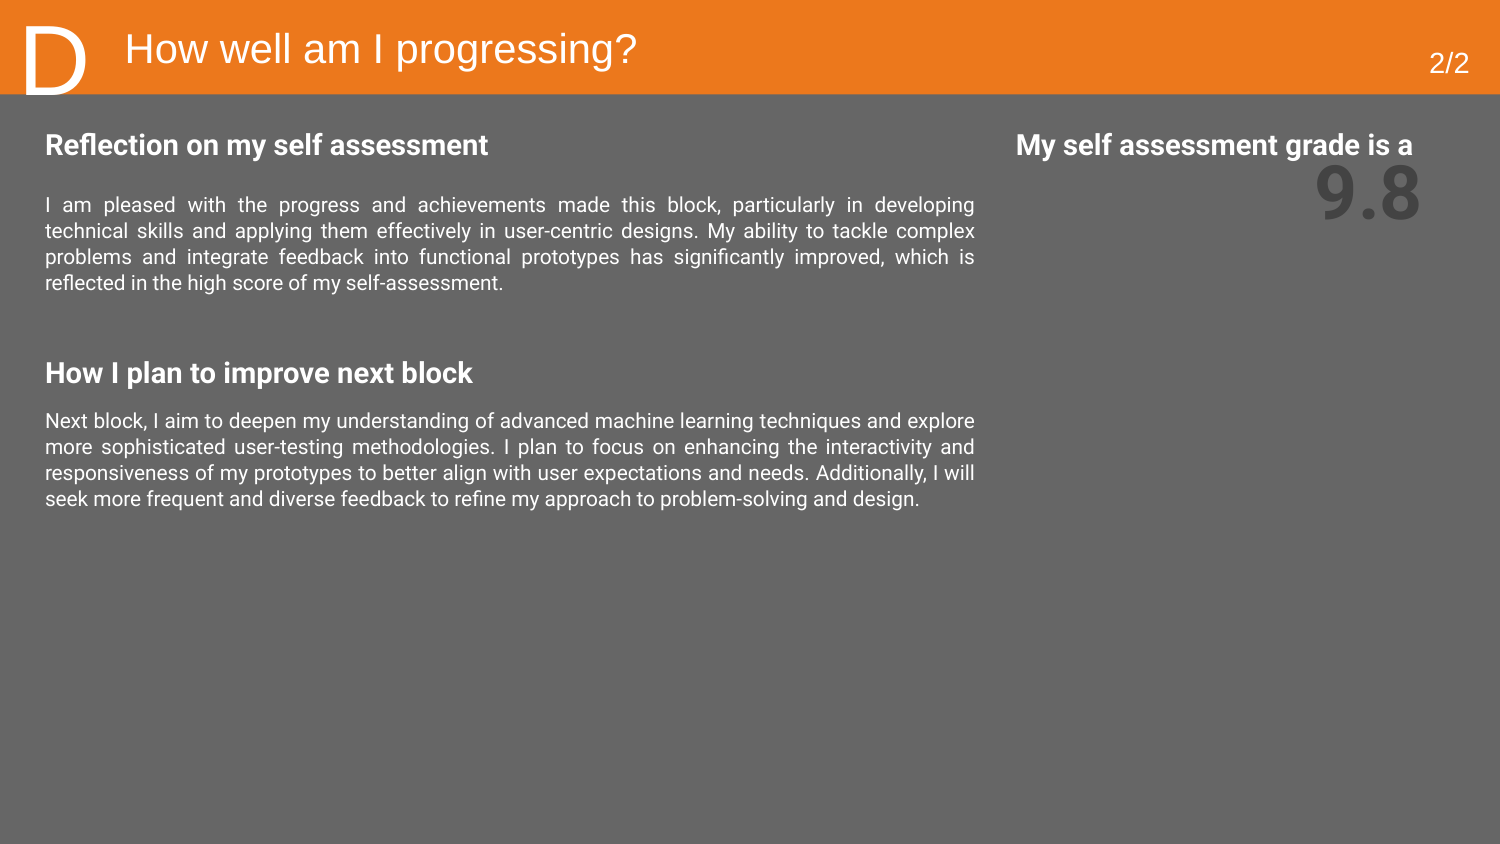

# How well am I progressing?
2/2
D

Reflection on my self assessment
My self assessment grade is a
9.8
I am pleased with the progress and achievements made this block, particularly in developing technical skills and applying them effectively in user-centric designs. My ability to tackle complex problems and integrate feedback into functional prototypes has significantly improved, which is reflected in the high score of my self-assessment.

How I plan to improve next block
Next block, I aim to deepen my understanding of advanced machine learning techniques and explore more sophisticated user-testing methodologies. I plan to focus on enhancing the interactivity and responsiveness of my prototypes to better align with user expectations and needs. Additionally, I will seek more frequent and diverse feedback to refine my approach to problem-solving and design.